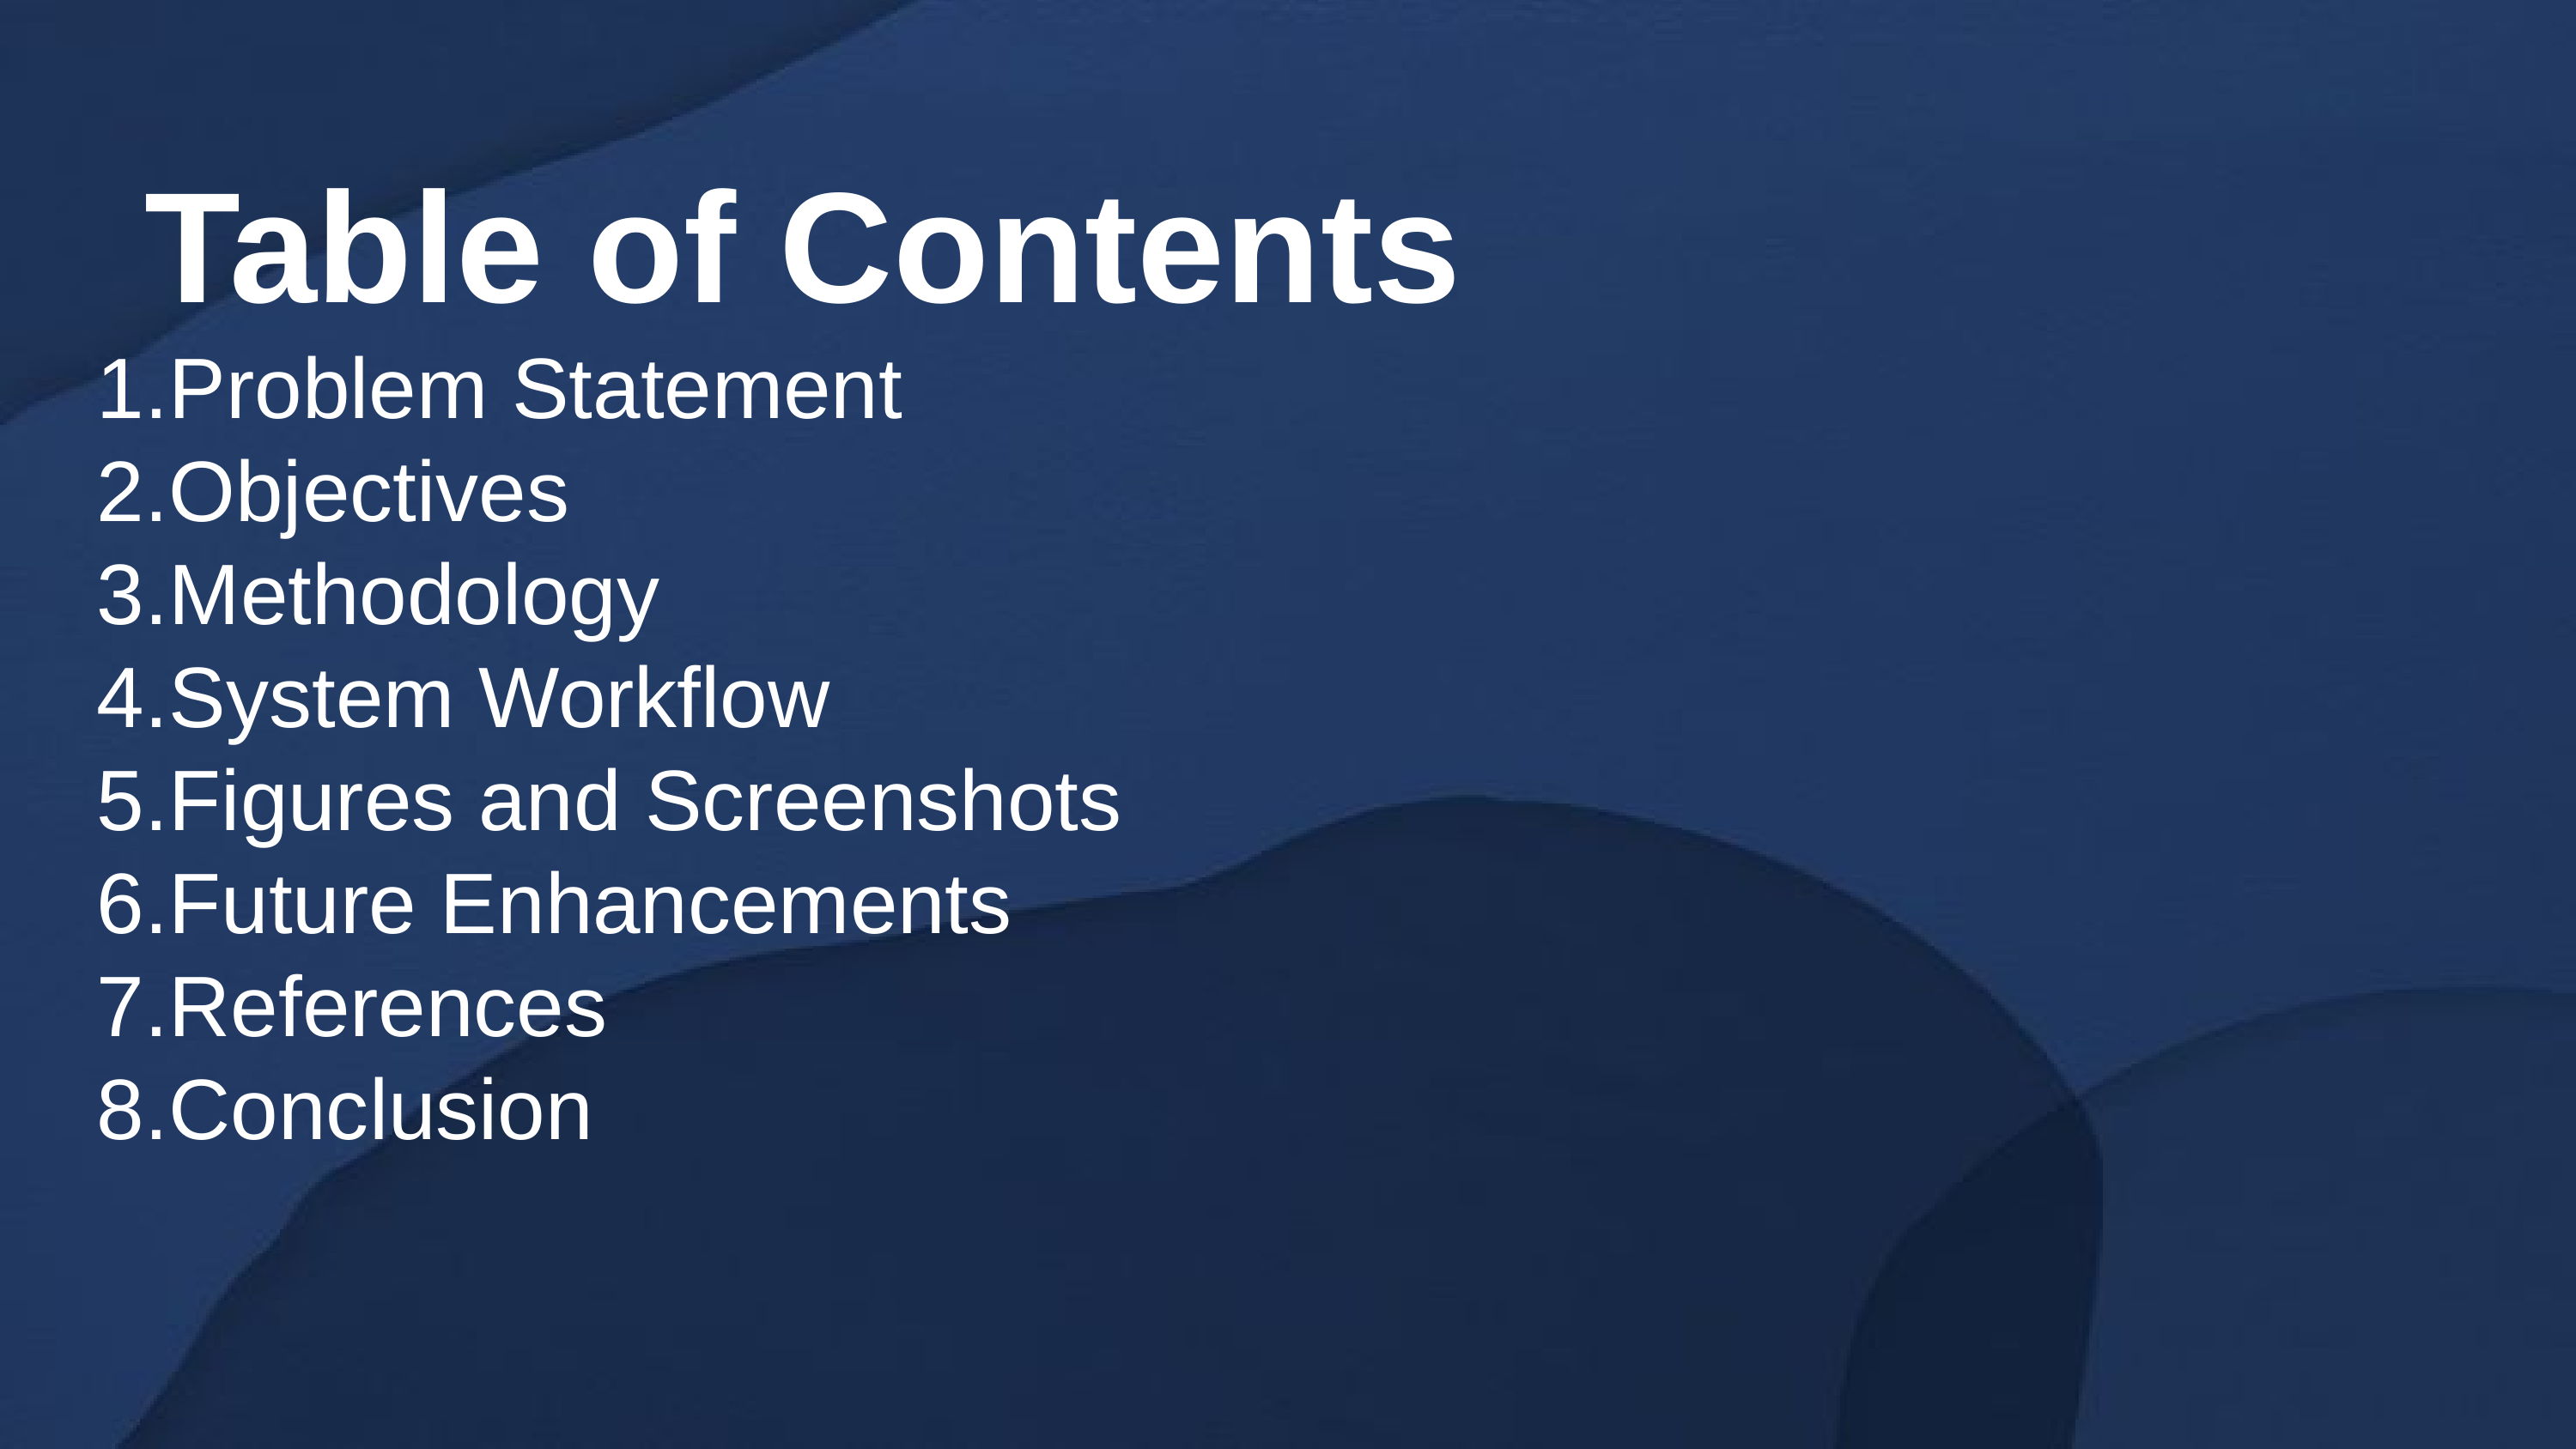

Table of Contents
Problem Statement
Objectives
Methodology
System Workflow
Figures and Screenshots
Future Enhancements
References
Conclusion